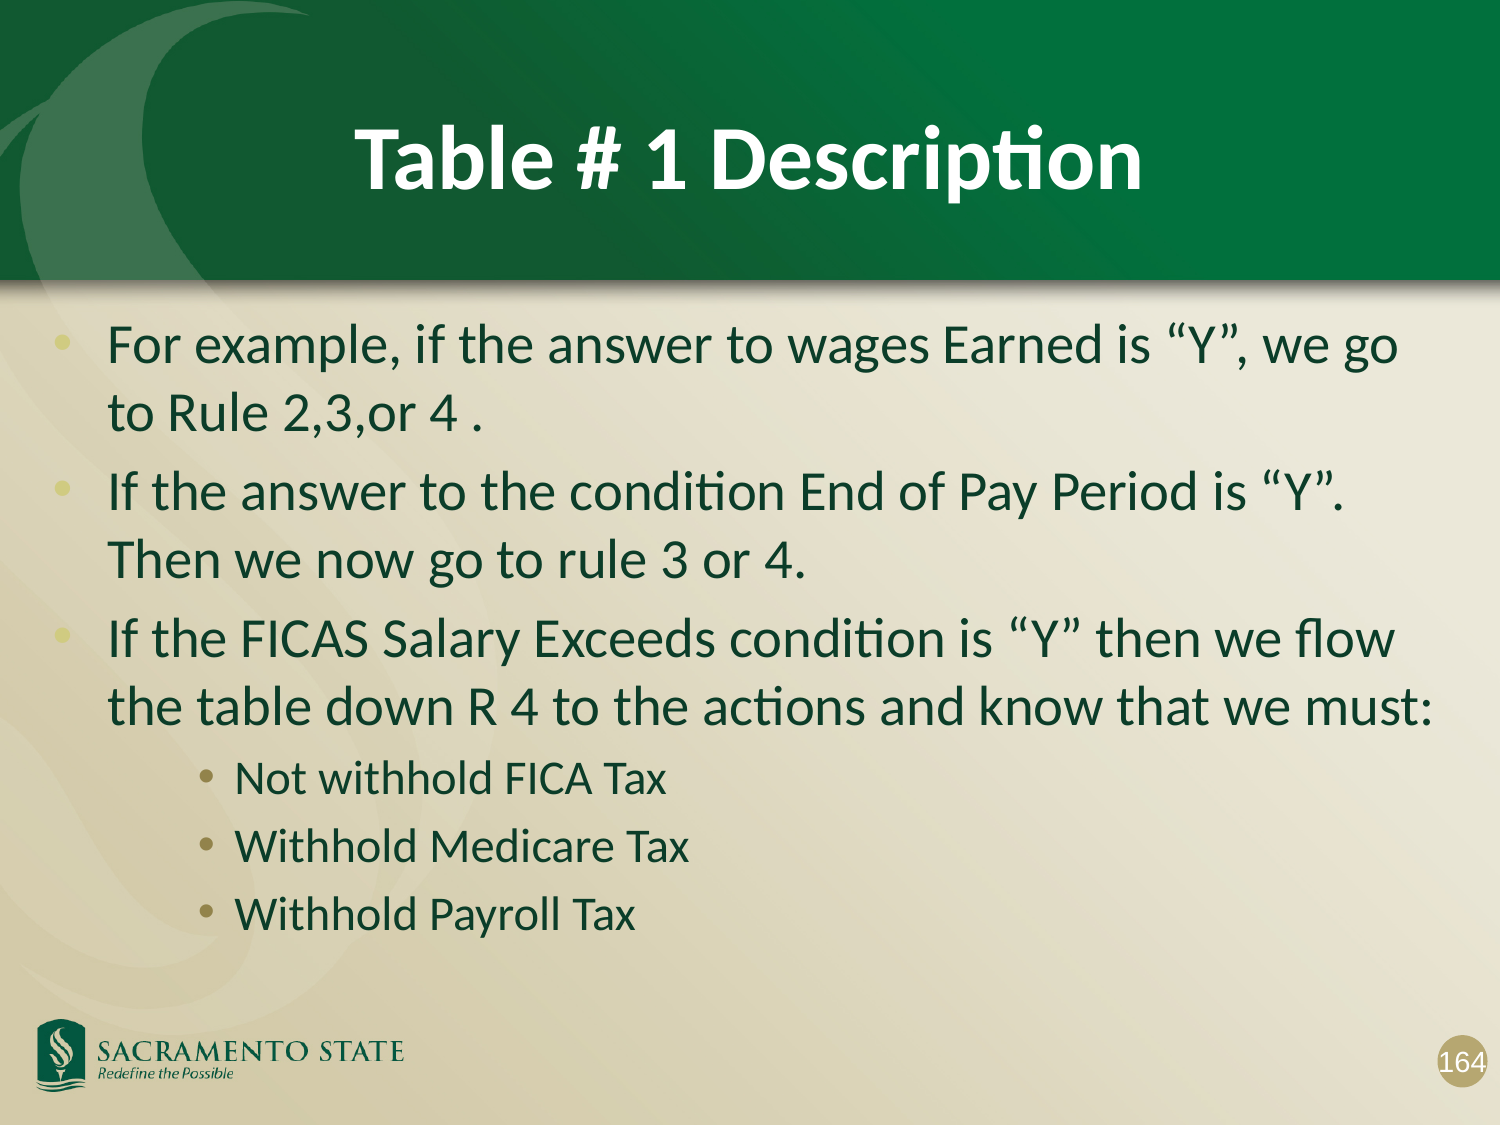

# Table # 1 Description
For example, if the answer to wages Earned is “Y”, we go to Rule 2,3,or 4 .
If the answer to the condition End of Pay Period is “Y”. Then we now go to rule 3 or 4.
If the FICAS Salary Exceeds condition is “Y” then we flow the table down R 4 to the actions and know that we must:
Not withhold FICA Tax
Withhold Medicare Tax
Withhold Payroll Tax

164